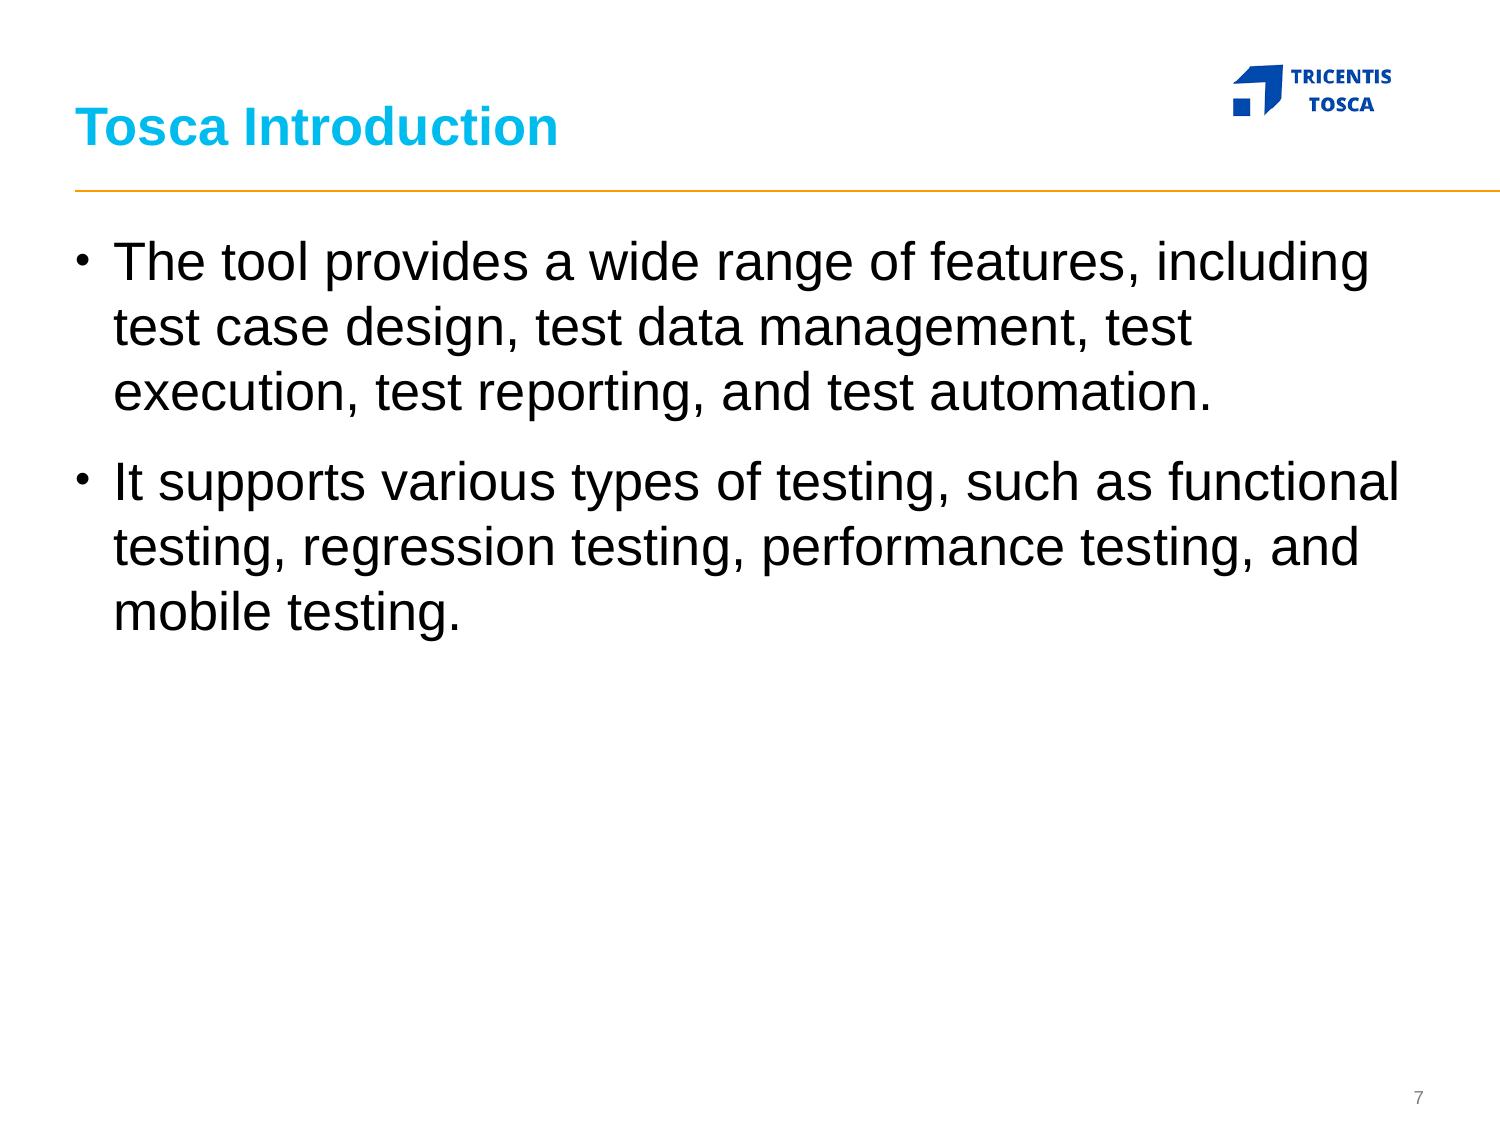

# Tosca Introduction
The tool provides a wide range of features, including test case design, test data management, test execution, test reporting, and test automation.
It supports various types of testing, such as functional testing, regression testing, performance testing, and mobile testing.